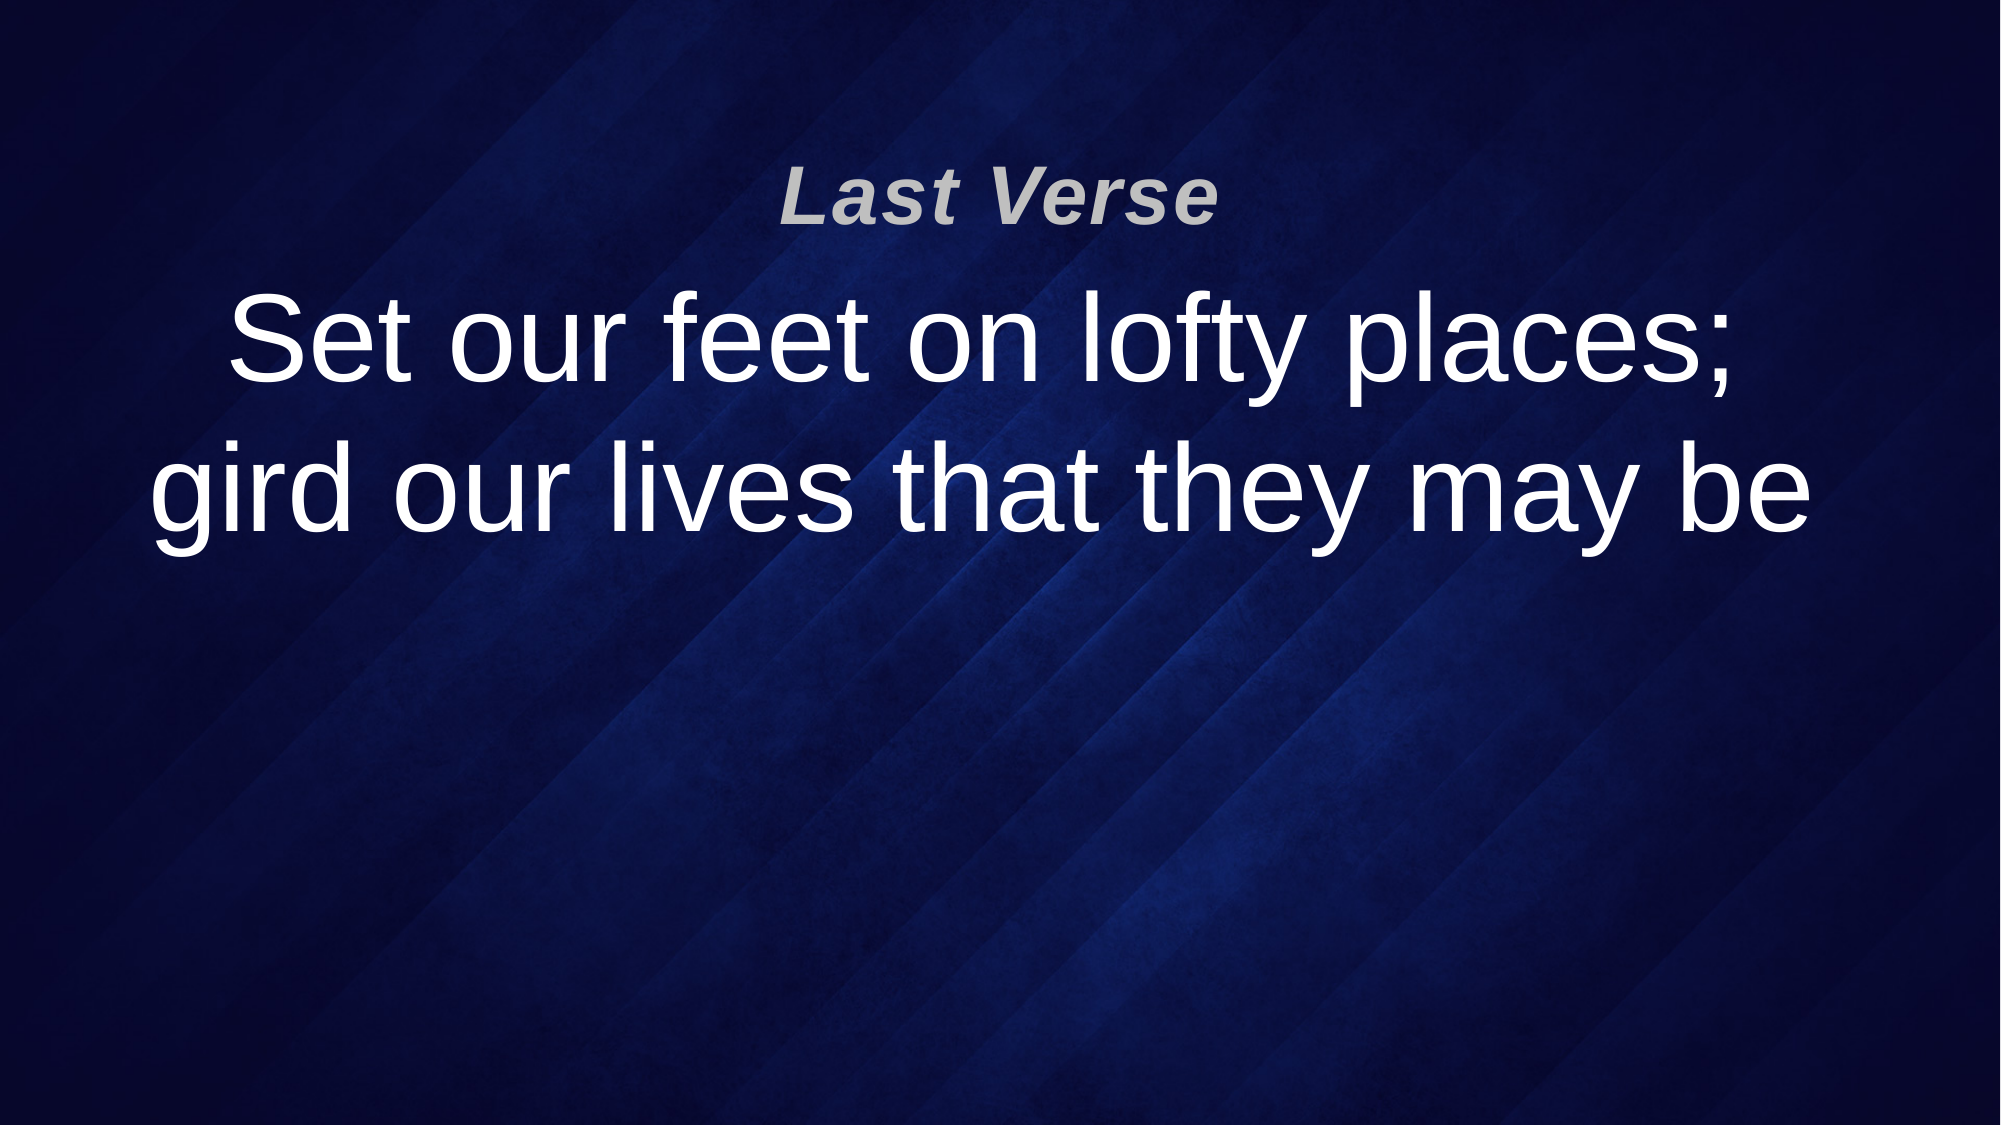

Last Verse
# Set our feet on lofty places; gird our lives that they may be